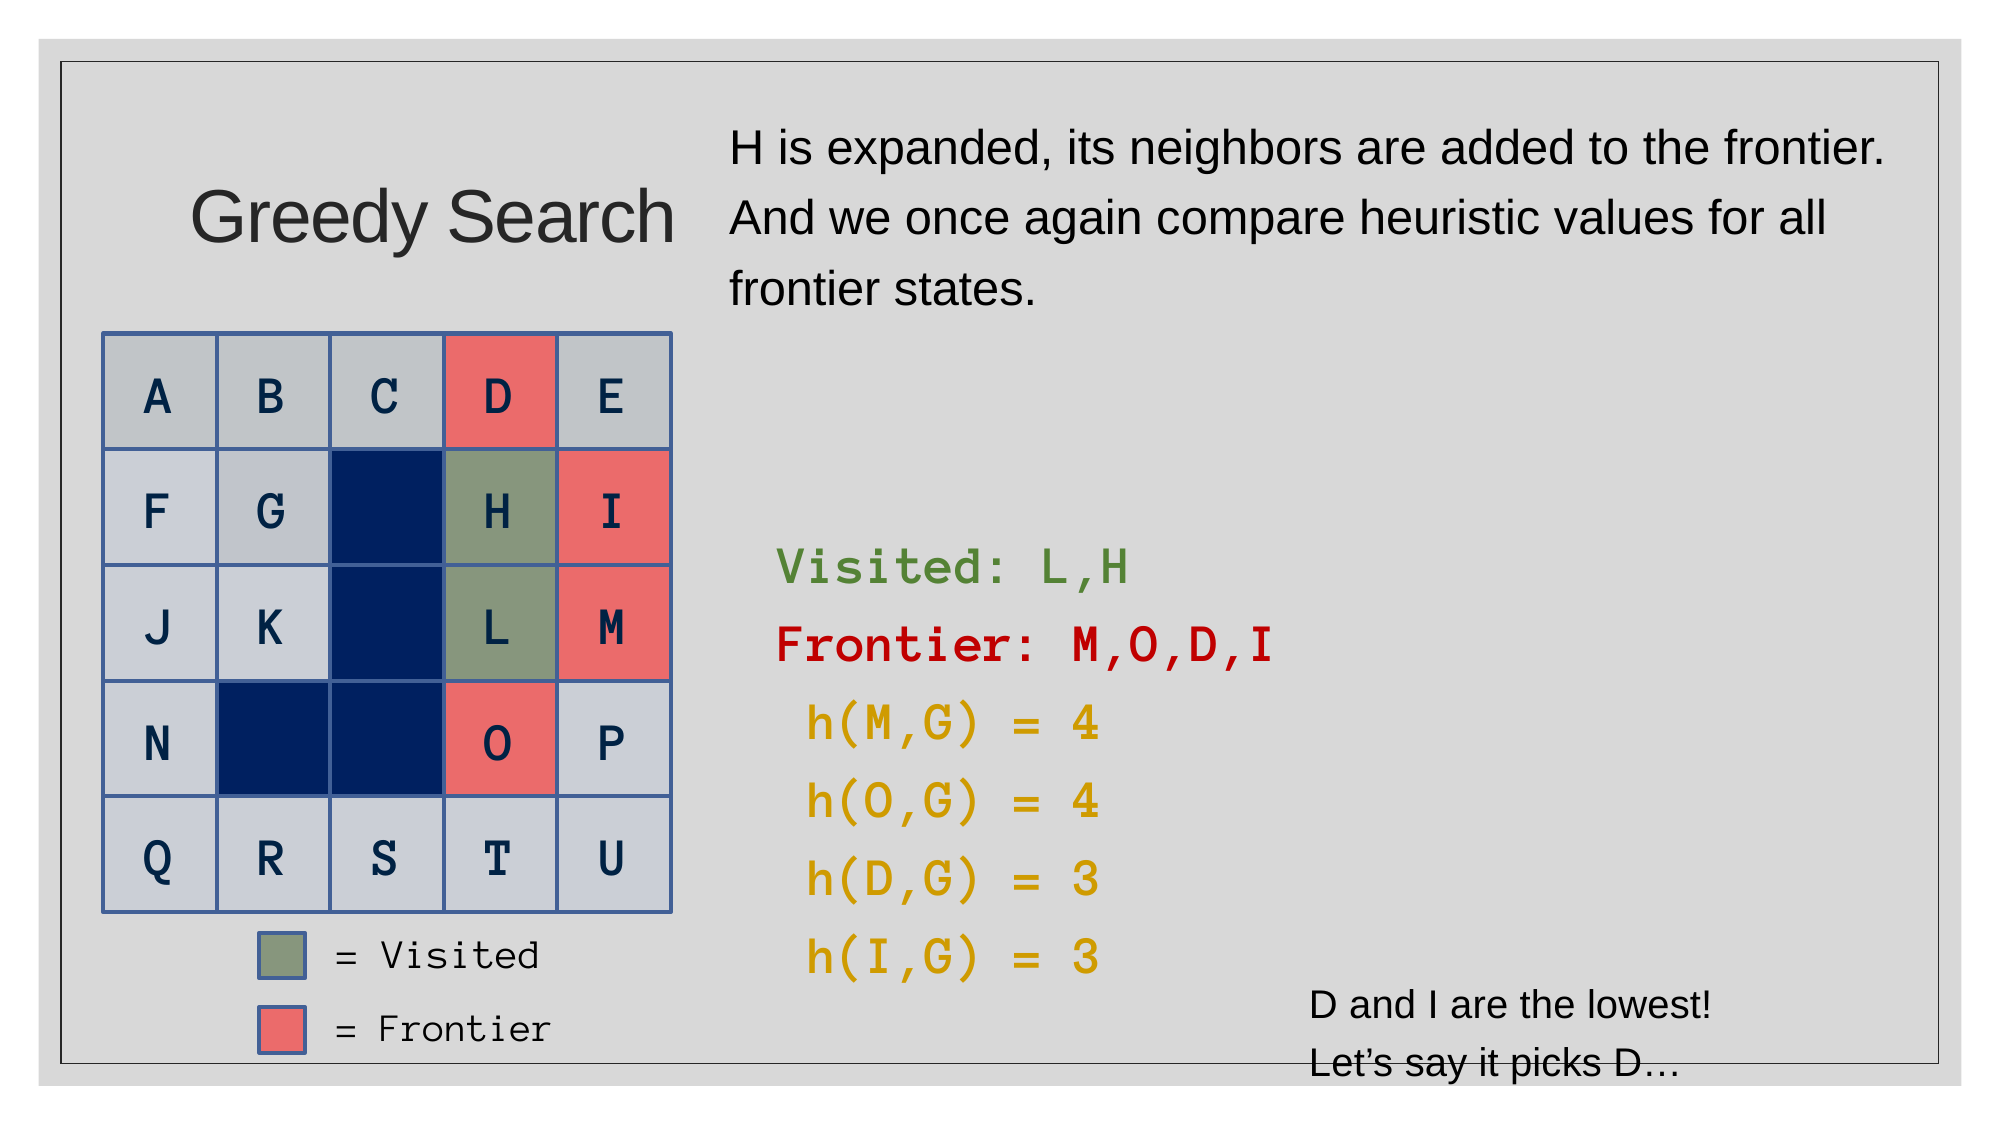

H is expanded, its neighbors are added to the frontier.
And we once again compare heuristic values for all frontier states.
# Greedy Search
D
E
A
B
C
H
I
F
G

L
M
J
K

O
P
N

T
U
Q
R
S

Visited: L,H
Frontier: M,O,D,I
 h(M,G) = 4
 h(O,G) = 4
 h(D,G) = 3
 h(I,G) = 3

= Visited

D and I are the lowest! Let’s say it picks D…
= Frontier